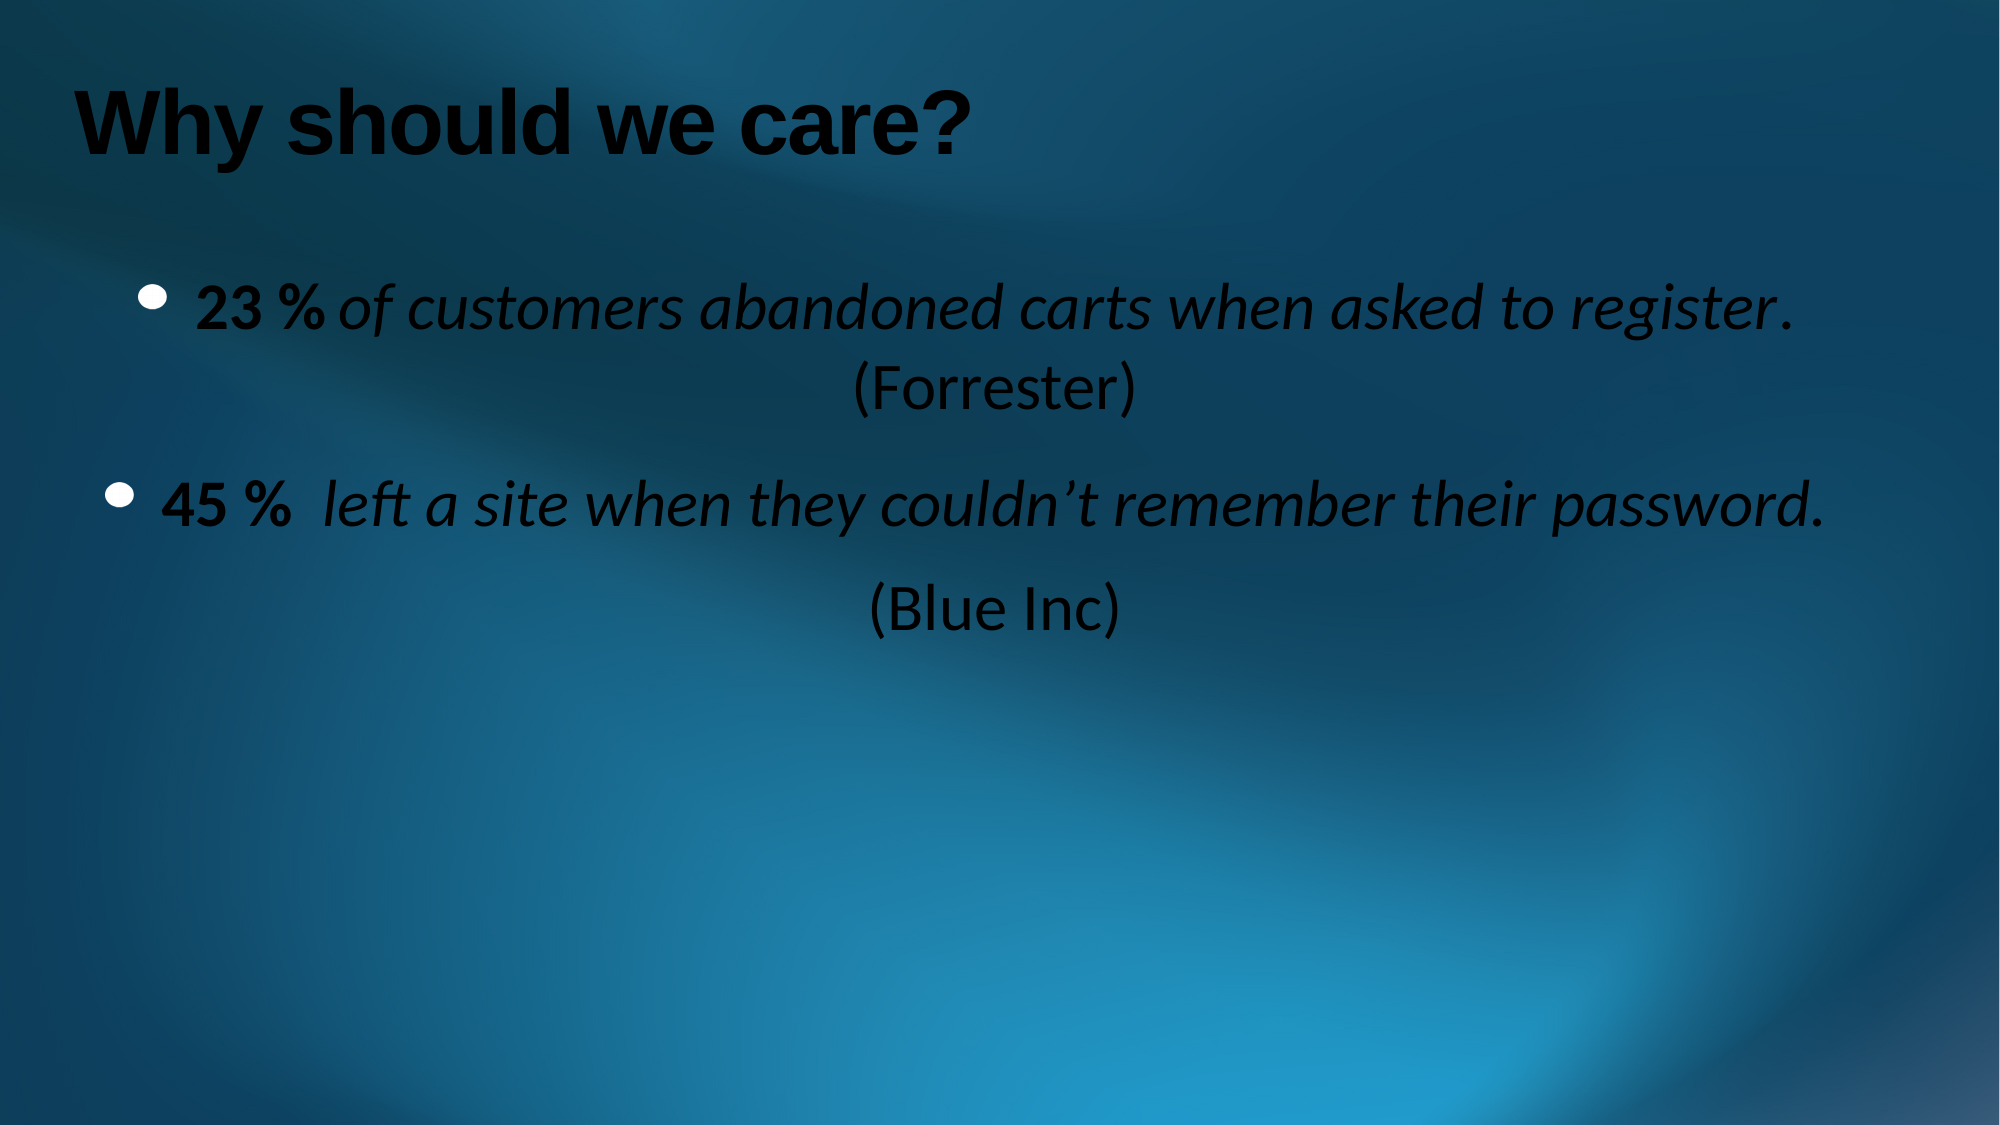

# Why should we care?
23 %  of customers abandoned carts when asked to register. (Forrester)
45 %  left a site when they couldn’t remember their password. (Blue Inc)